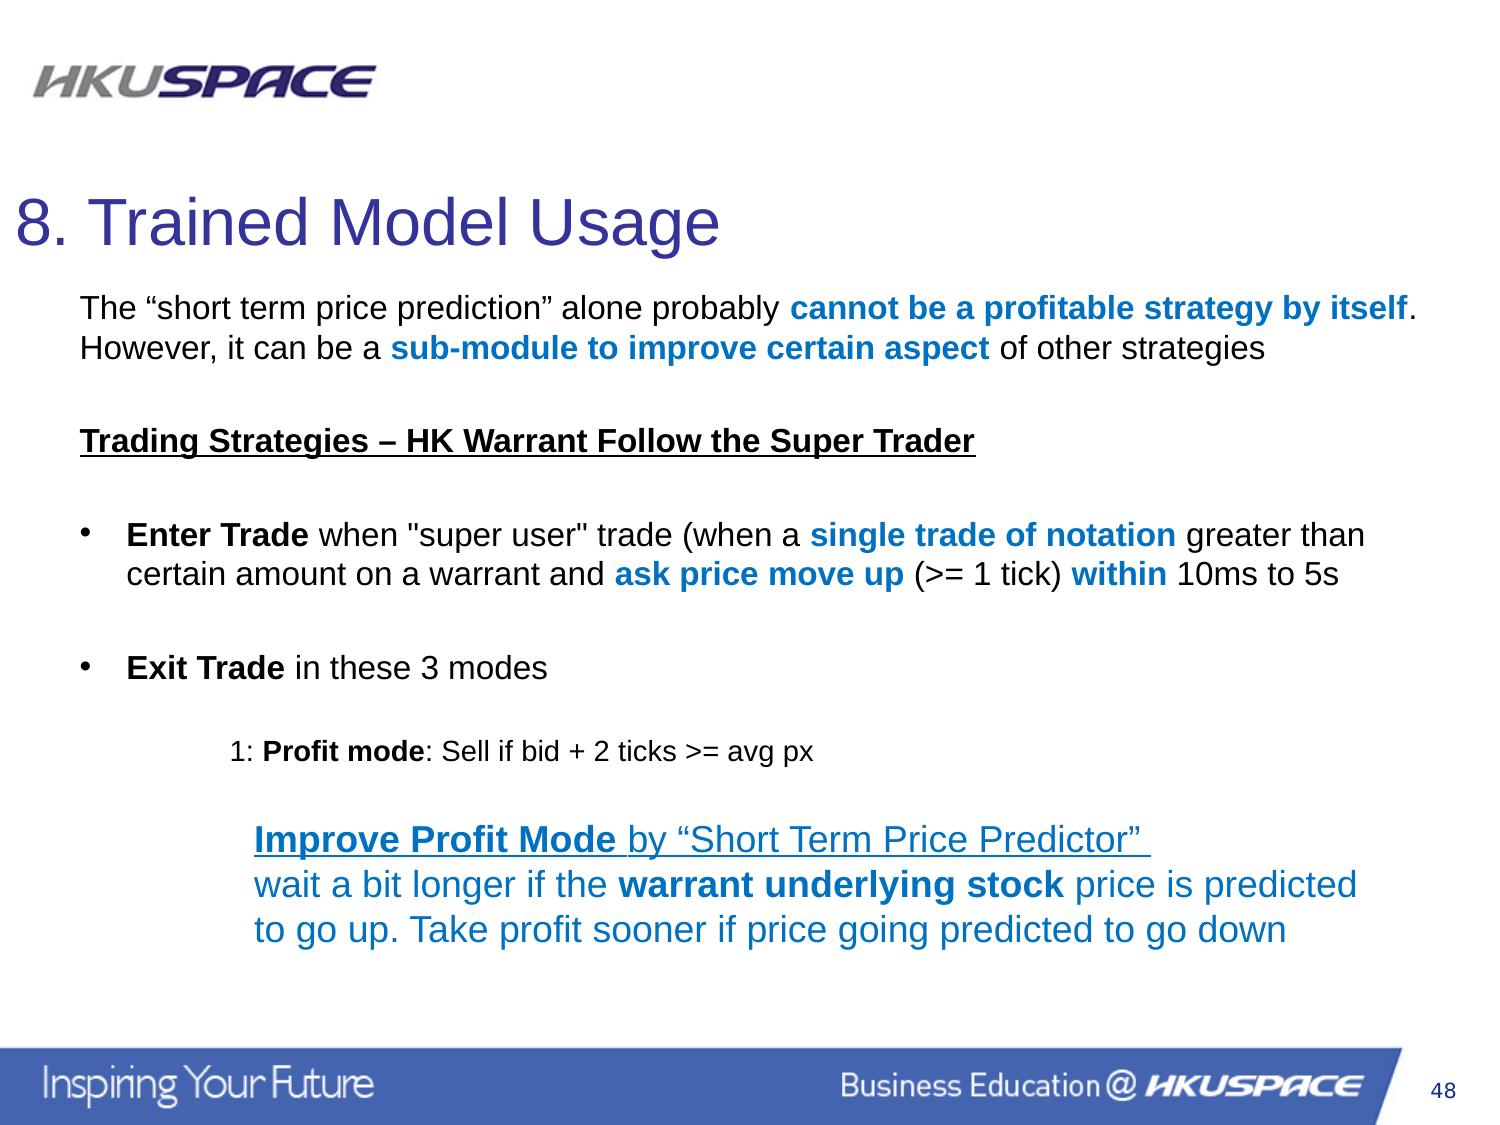

8. Trained Model Usage
The “short term price prediction” alone probably cannot be a profitable strategy by itself. However, it can be a sub-module to improve certain aspect of other strategies

Trading Strategies – HK Warrant Follow the Super Trader

Enter Trade when "super user" trade (when a single trade of notation greater than certain amount on a warrant and ask price move up (>= 1 tick) within 10ms to 5s

Exit Trade in these 3 modes

	1: Profit mode: Sell if bid + 2 ticks >= avg px

Improve Profit Mode by “Short Term Price Predictor”
wait a bit longer if the warrant underlying stock price is predicted to go up. Take profit sooner if price going predicted to go down
48